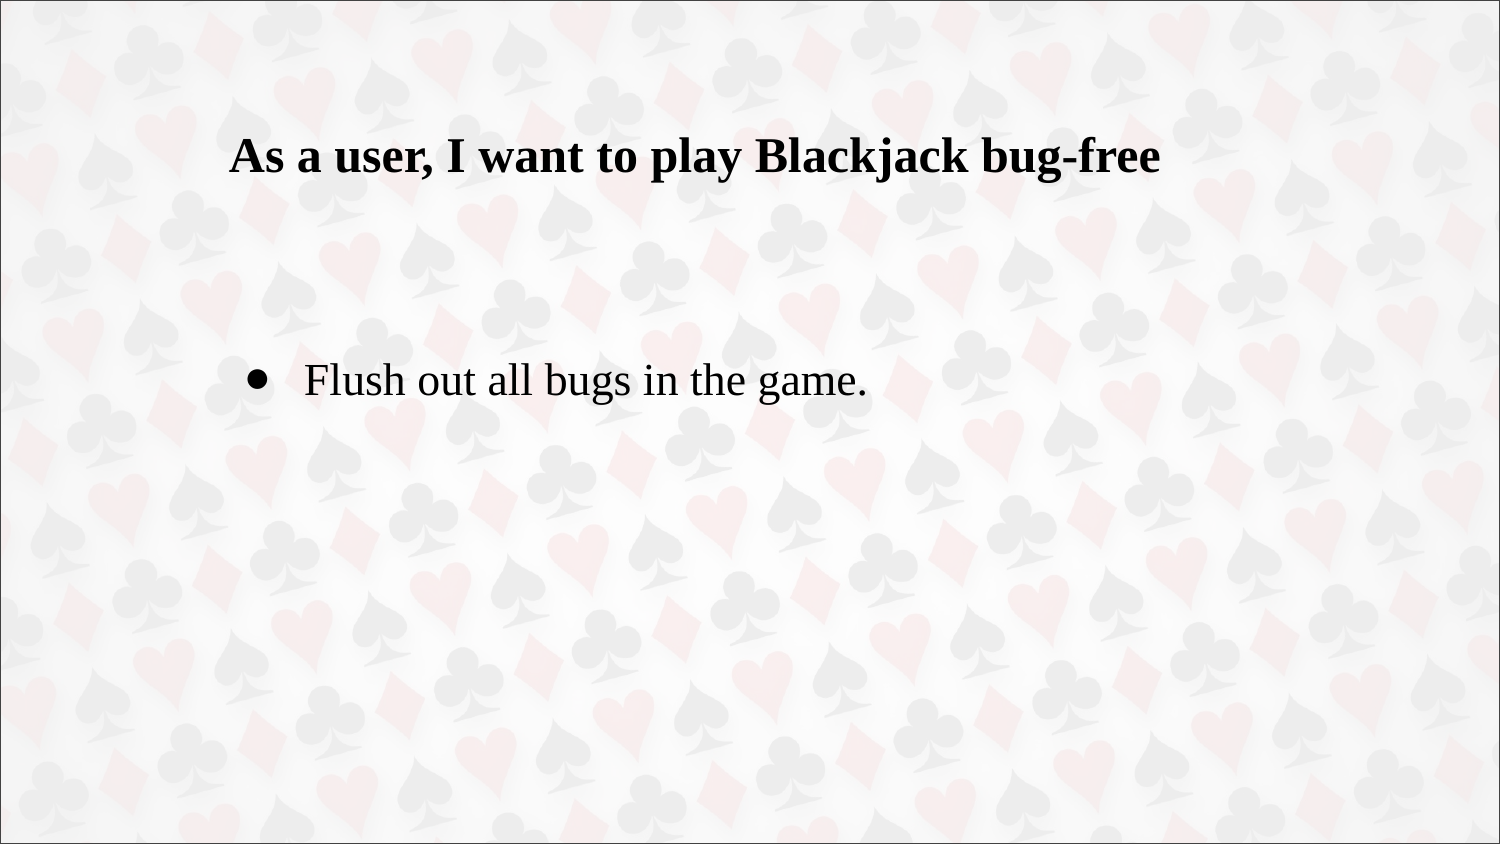

# As a user, I want to play Blackjack bug-free
Flush out all bugs in the game.